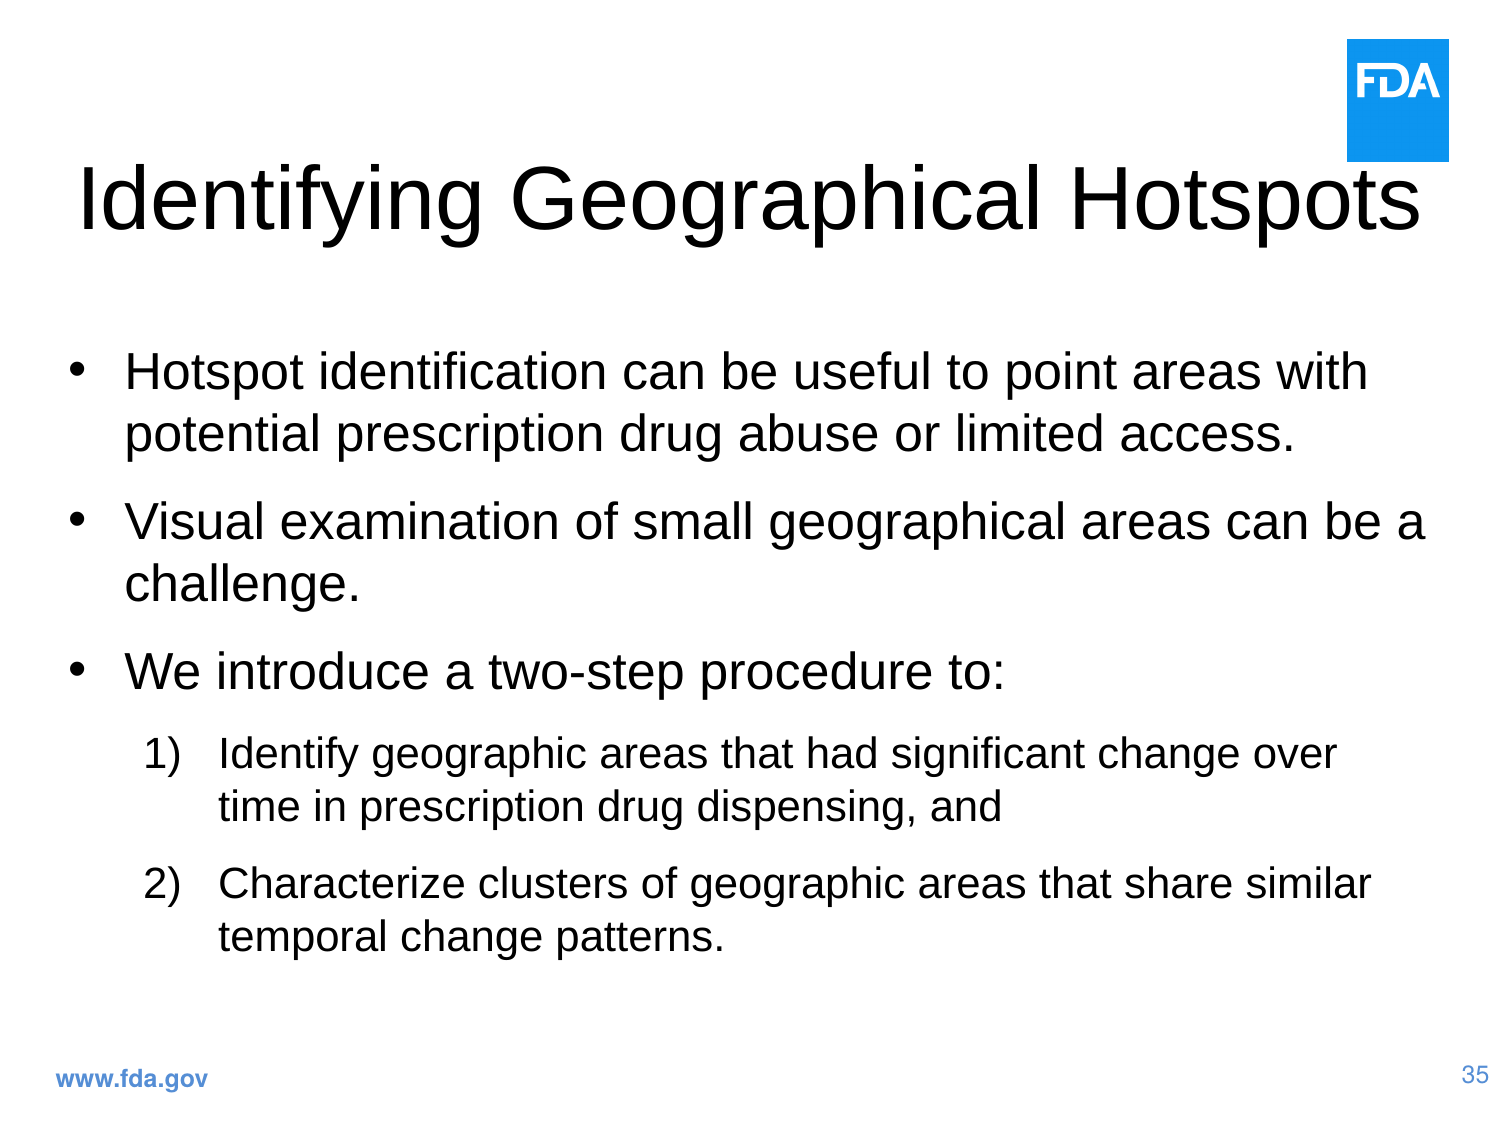

# Identifying Geographical Hotspots
Hotspot identification can be useful to point areas with potential prescription drug abuse or limited access.
Visual examination of small geographical areas can be a challenge.
We introduce a two-step procedure to:
Identify geographic areas that had significant change over time in prescription drug dispensing, and
Characterize clusters of geographic areas that share similar temporal change patterns.
www.fda.gov